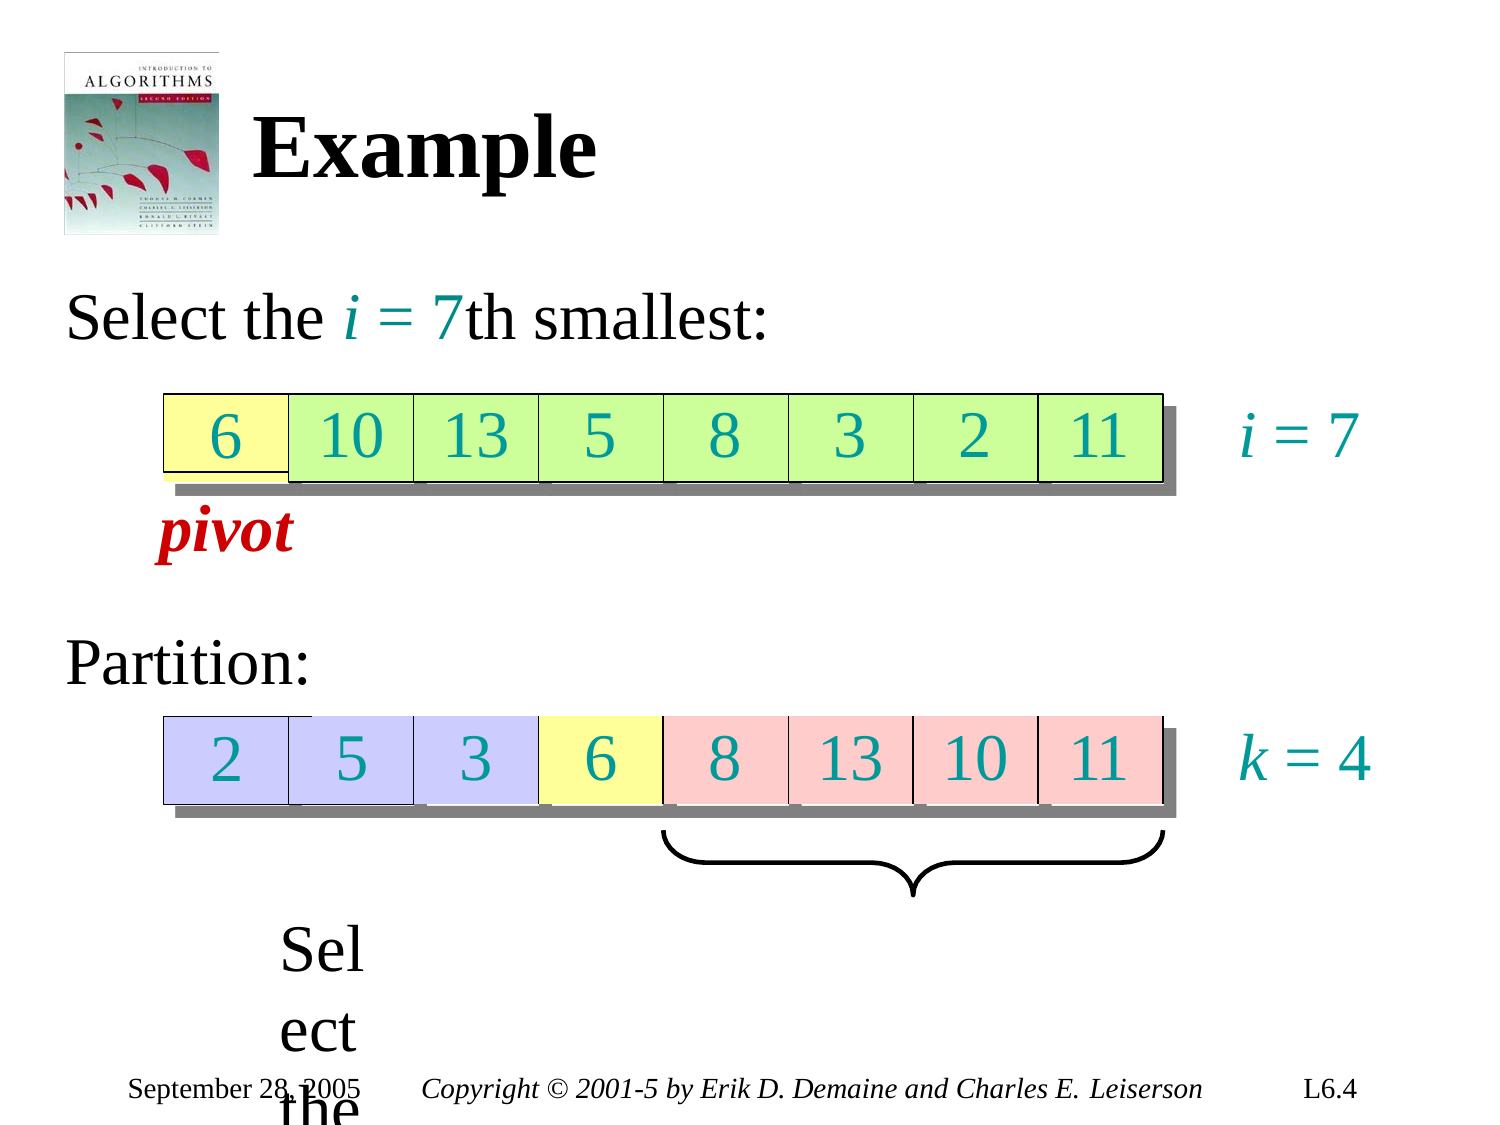

# Example
Select the i = 7th smallest:

6
| 10 | 13 | 5 | 8 | 3 | 2 | 11 | i = 7 |
| --- | --- | --- | --- | --- | --- | --- | --- |
| 5 | 3 | 6 | 8 | 13 | 10 | 11 | k = 4 |
pivot
Partition:
2

Select the 7 – 4 = 3rd smallest recursively.

September 28, 2005
Copyright © 2001-5 by Erik D. Demaine and Charles E. Leiserson
L6.4